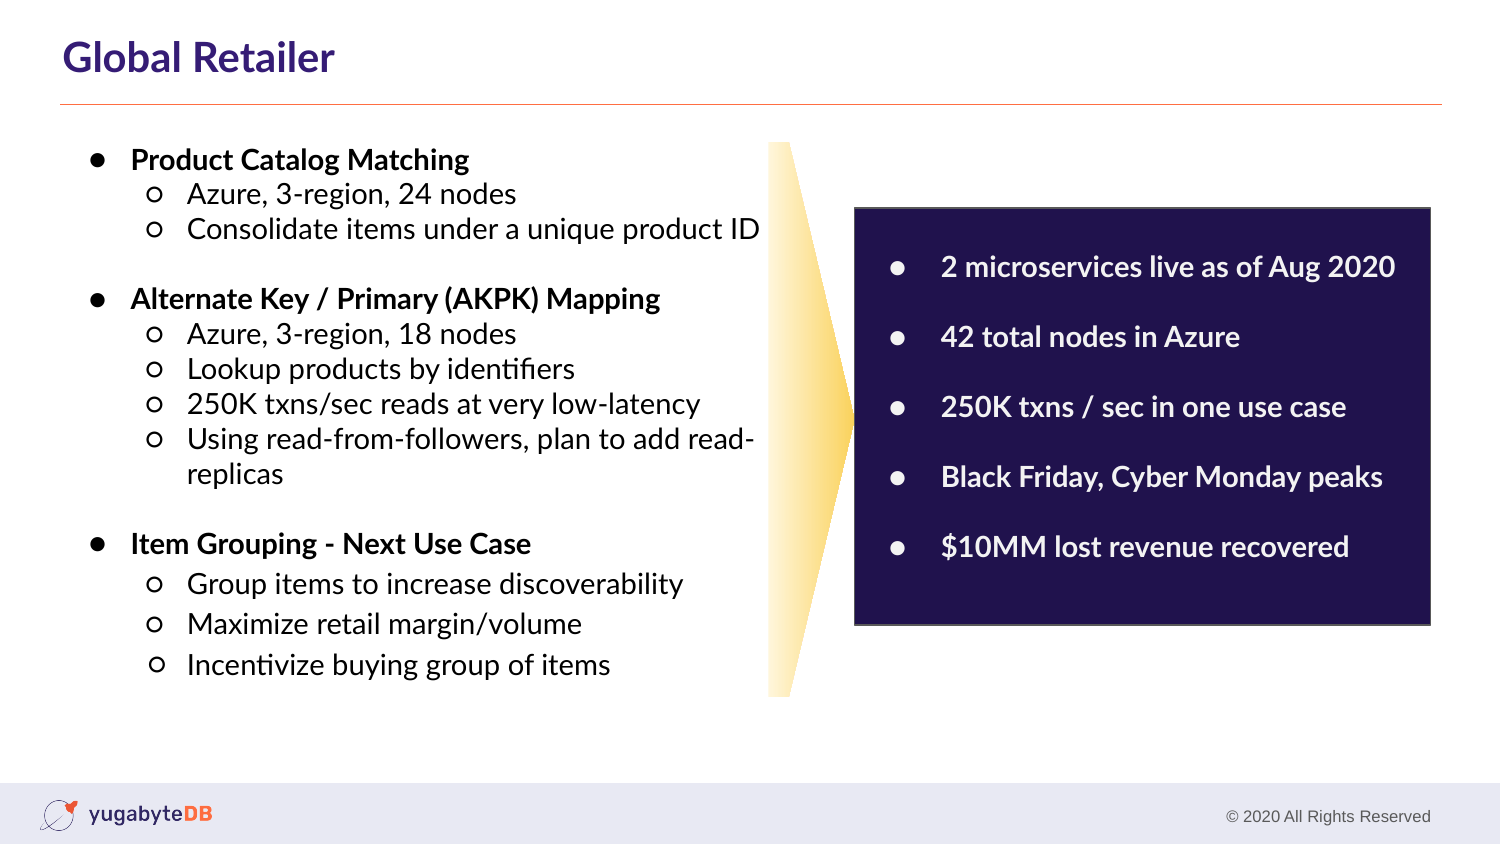

# Global Retailer
Product Catalog Matching
Azure, 3-region, 24 nodes
Consolidate items under a unique product ID
Alternate Key / Primary (AKPK) Mapping
Azure, 3-region, 18 nodes
Lookup products by identifiers
250K txns/sec reads at very low-latency
Using read-from-followers, plan to add read-replicas
Item Grouping - Next Use Case
Group items to increase discoverability
Maximize retail margin/volume
Incentivize buying group of items

2 microservices live as of Aug 2020
42 total nodes in Azure
250K txns / sec in one use case
Black Friday, Cyber Monday peaks
$10MM lost revenue recovered